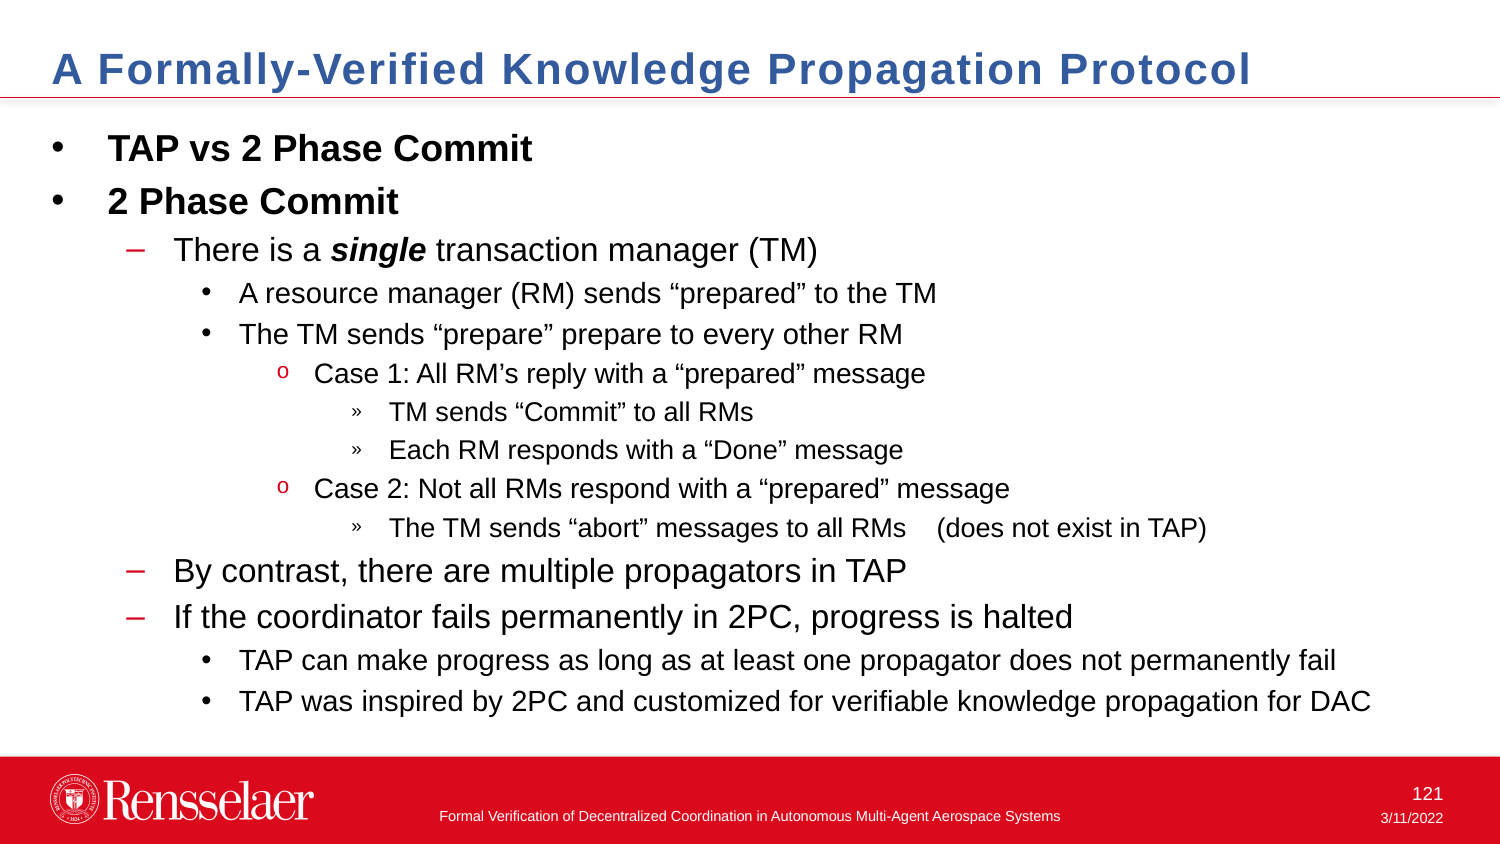

A Formally-Verified Knowledge Propagation Protocol
TAP vs 2 Phase Commit
2 Phase Commit
There is a single transaction manager (TM)
A resource manager (RM) sends “prepared” to the TM
The TM sends “prepare” prepare to every other RM
Case 1: All RM’s reply with a “prepared” message
TM sends “Commit” to all RMs
Each RM responds with a “Done” message
Case 2: Not all RMs respond with a “prepared” message
The TM sends “abort” messages to all RMs    (does not exist in TAP)
By contrast, there are multiple propagators in TAP
If the coordinator fails permanently in 2PC, progress is halted
TAP can make progress as long as at least one propagator does not permanently fail
TAP was inspired by 2PC and customized for verifiable knowledge propagation for DAC